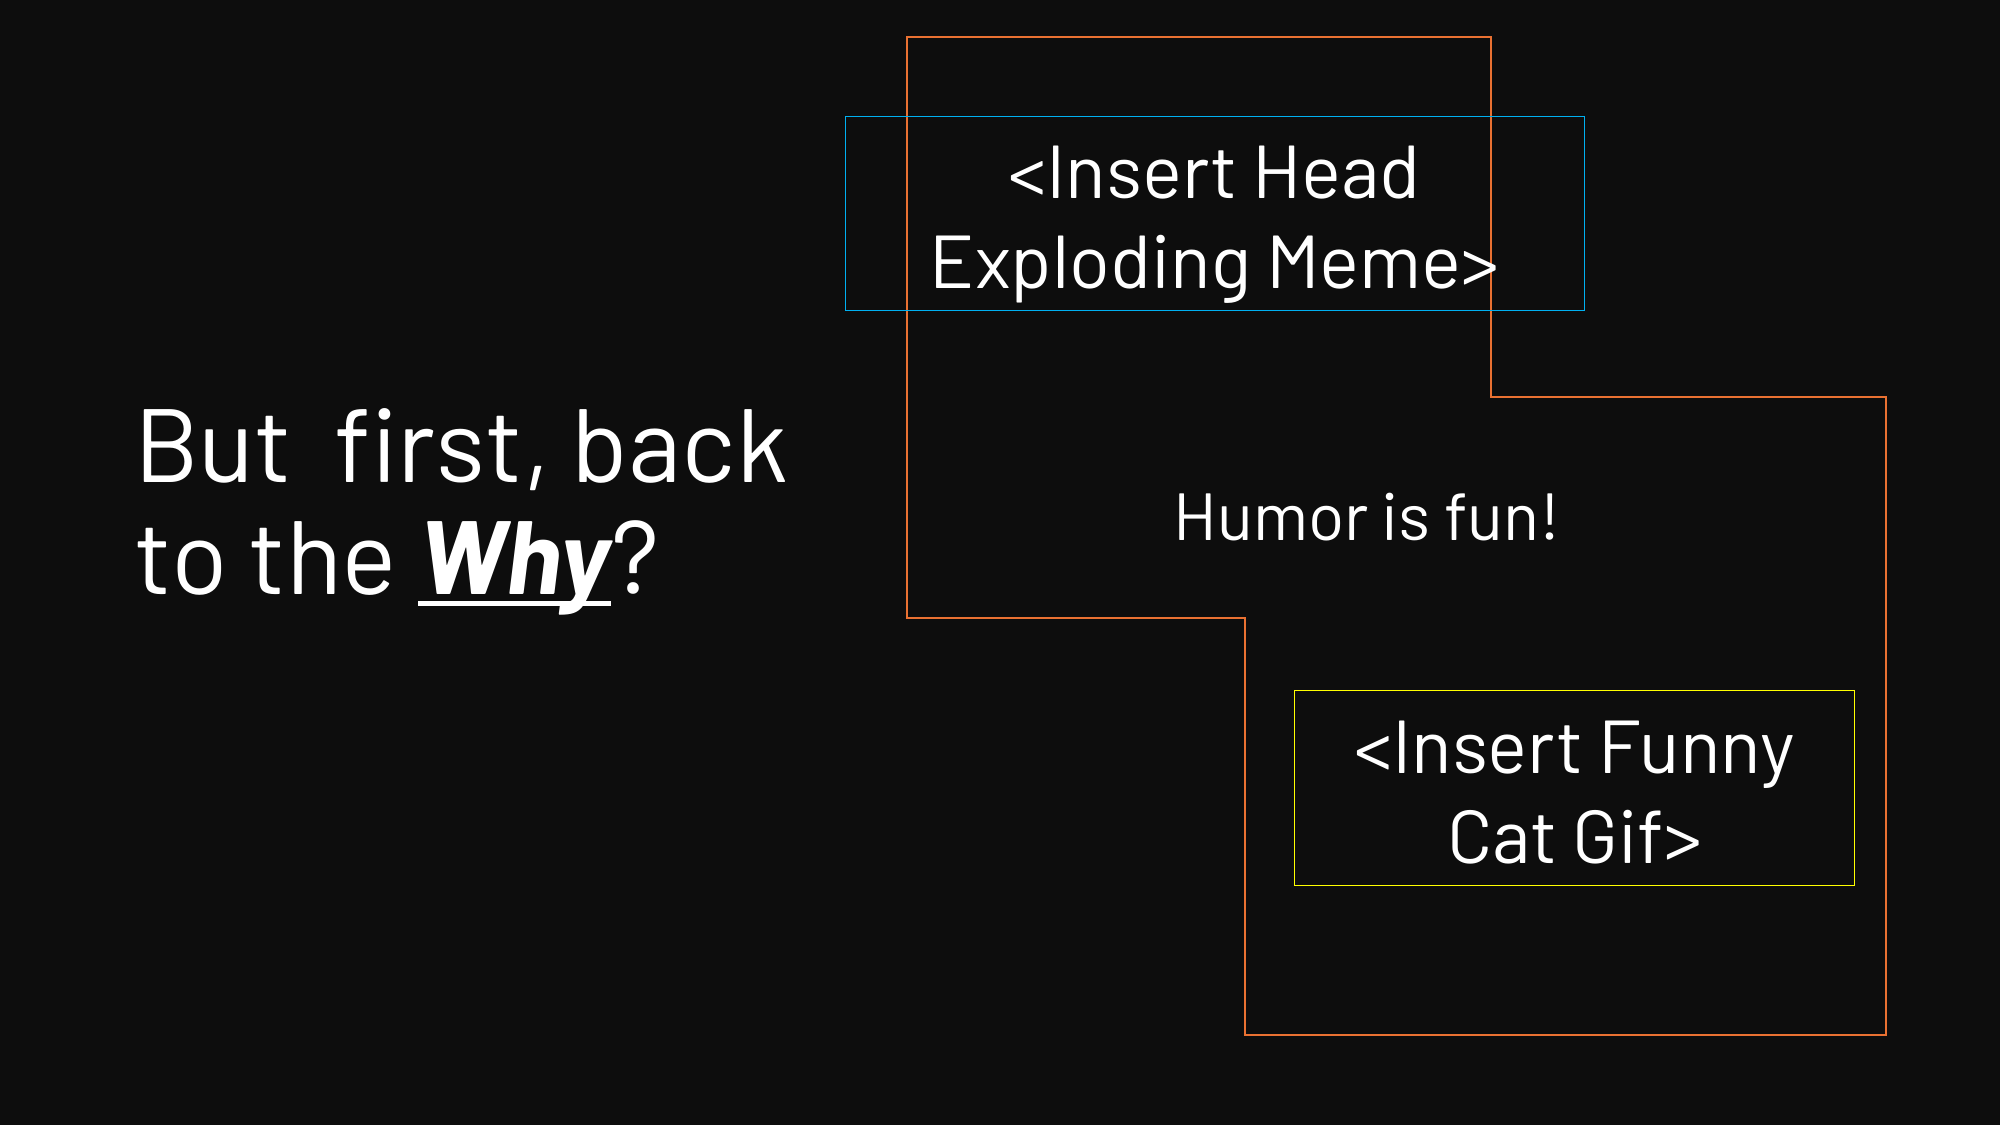

<Insert Head Exploding Meme>
# But  first, back to the Why?
Humor is fun!
<Insert Funny Cat Gif>